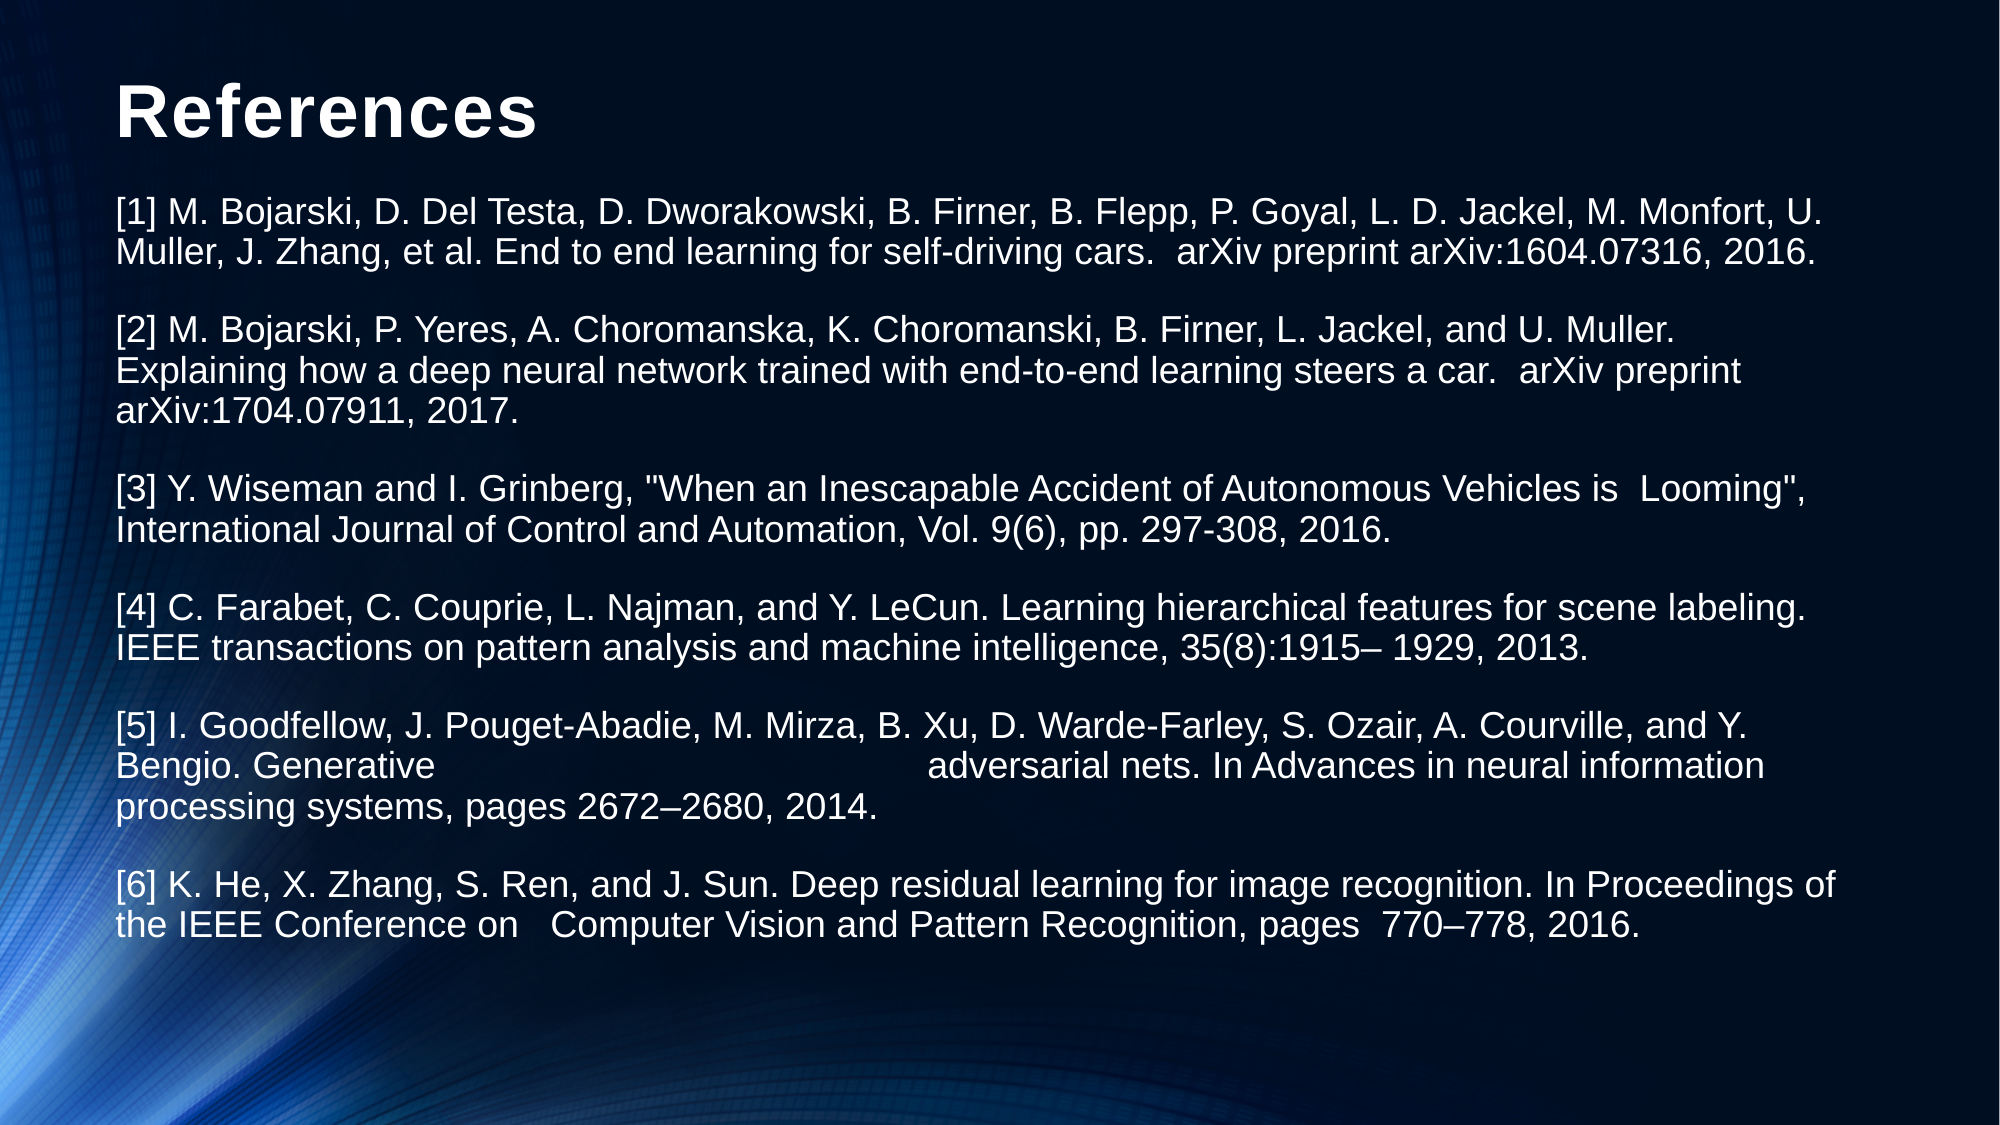

# References
[1] M. Bojarski, D. Del Testa, D. Dworakowski, B. Firner, B. Flepp, P. Goyal, L. D. Jackel, M. Monfort, U. Muller, J. Zhang, et al. End to end learning for self-driving cars.  arXiv preprint arXiv:1604.07316, 2016.
[2] M. Bojarski, P. Yeres, A. Choromanska, K. Choromanski, B. Firner, L. Jackel, and U. Muller. Explaining how a deep neural network trained with end-to-end learning steers a car.  arXiv preprint arXiv:1704.07911, 2017.
[3] Y. Wiseman and I. Grinberg, "When an Inescapable Accident of Autonomous Vehicles is  Looming", International Journal of Control and Automation, Vol. 9(6), pp. 297-308, 2016.
[4] C. Farabet, C. Couprie, L. Najman, and Y. LeCun. Learning hierarchical features for scene labeling. IEEE transactions on pattern analysis and machine intelligence, 35(8):1915– 1929, 2013.
[5] I. Goodfellow, J. Pouget-Abadie, M. Mirza, B. Xu, D. Warde-Farley, S. Ozair, A. Courville, and Y. Bengio. Generative                                               adversarial nets. In Advances in neural information processing systems, pages 2672–2680, 2014.
[6] K. He, X. Zhang, S. Ren, and J. Sun. Deep residual learning for image recognition. In Proceedings of the IEEE Conference on   Computer Vision and Pattern Recognition, pages  770–778, 2016.